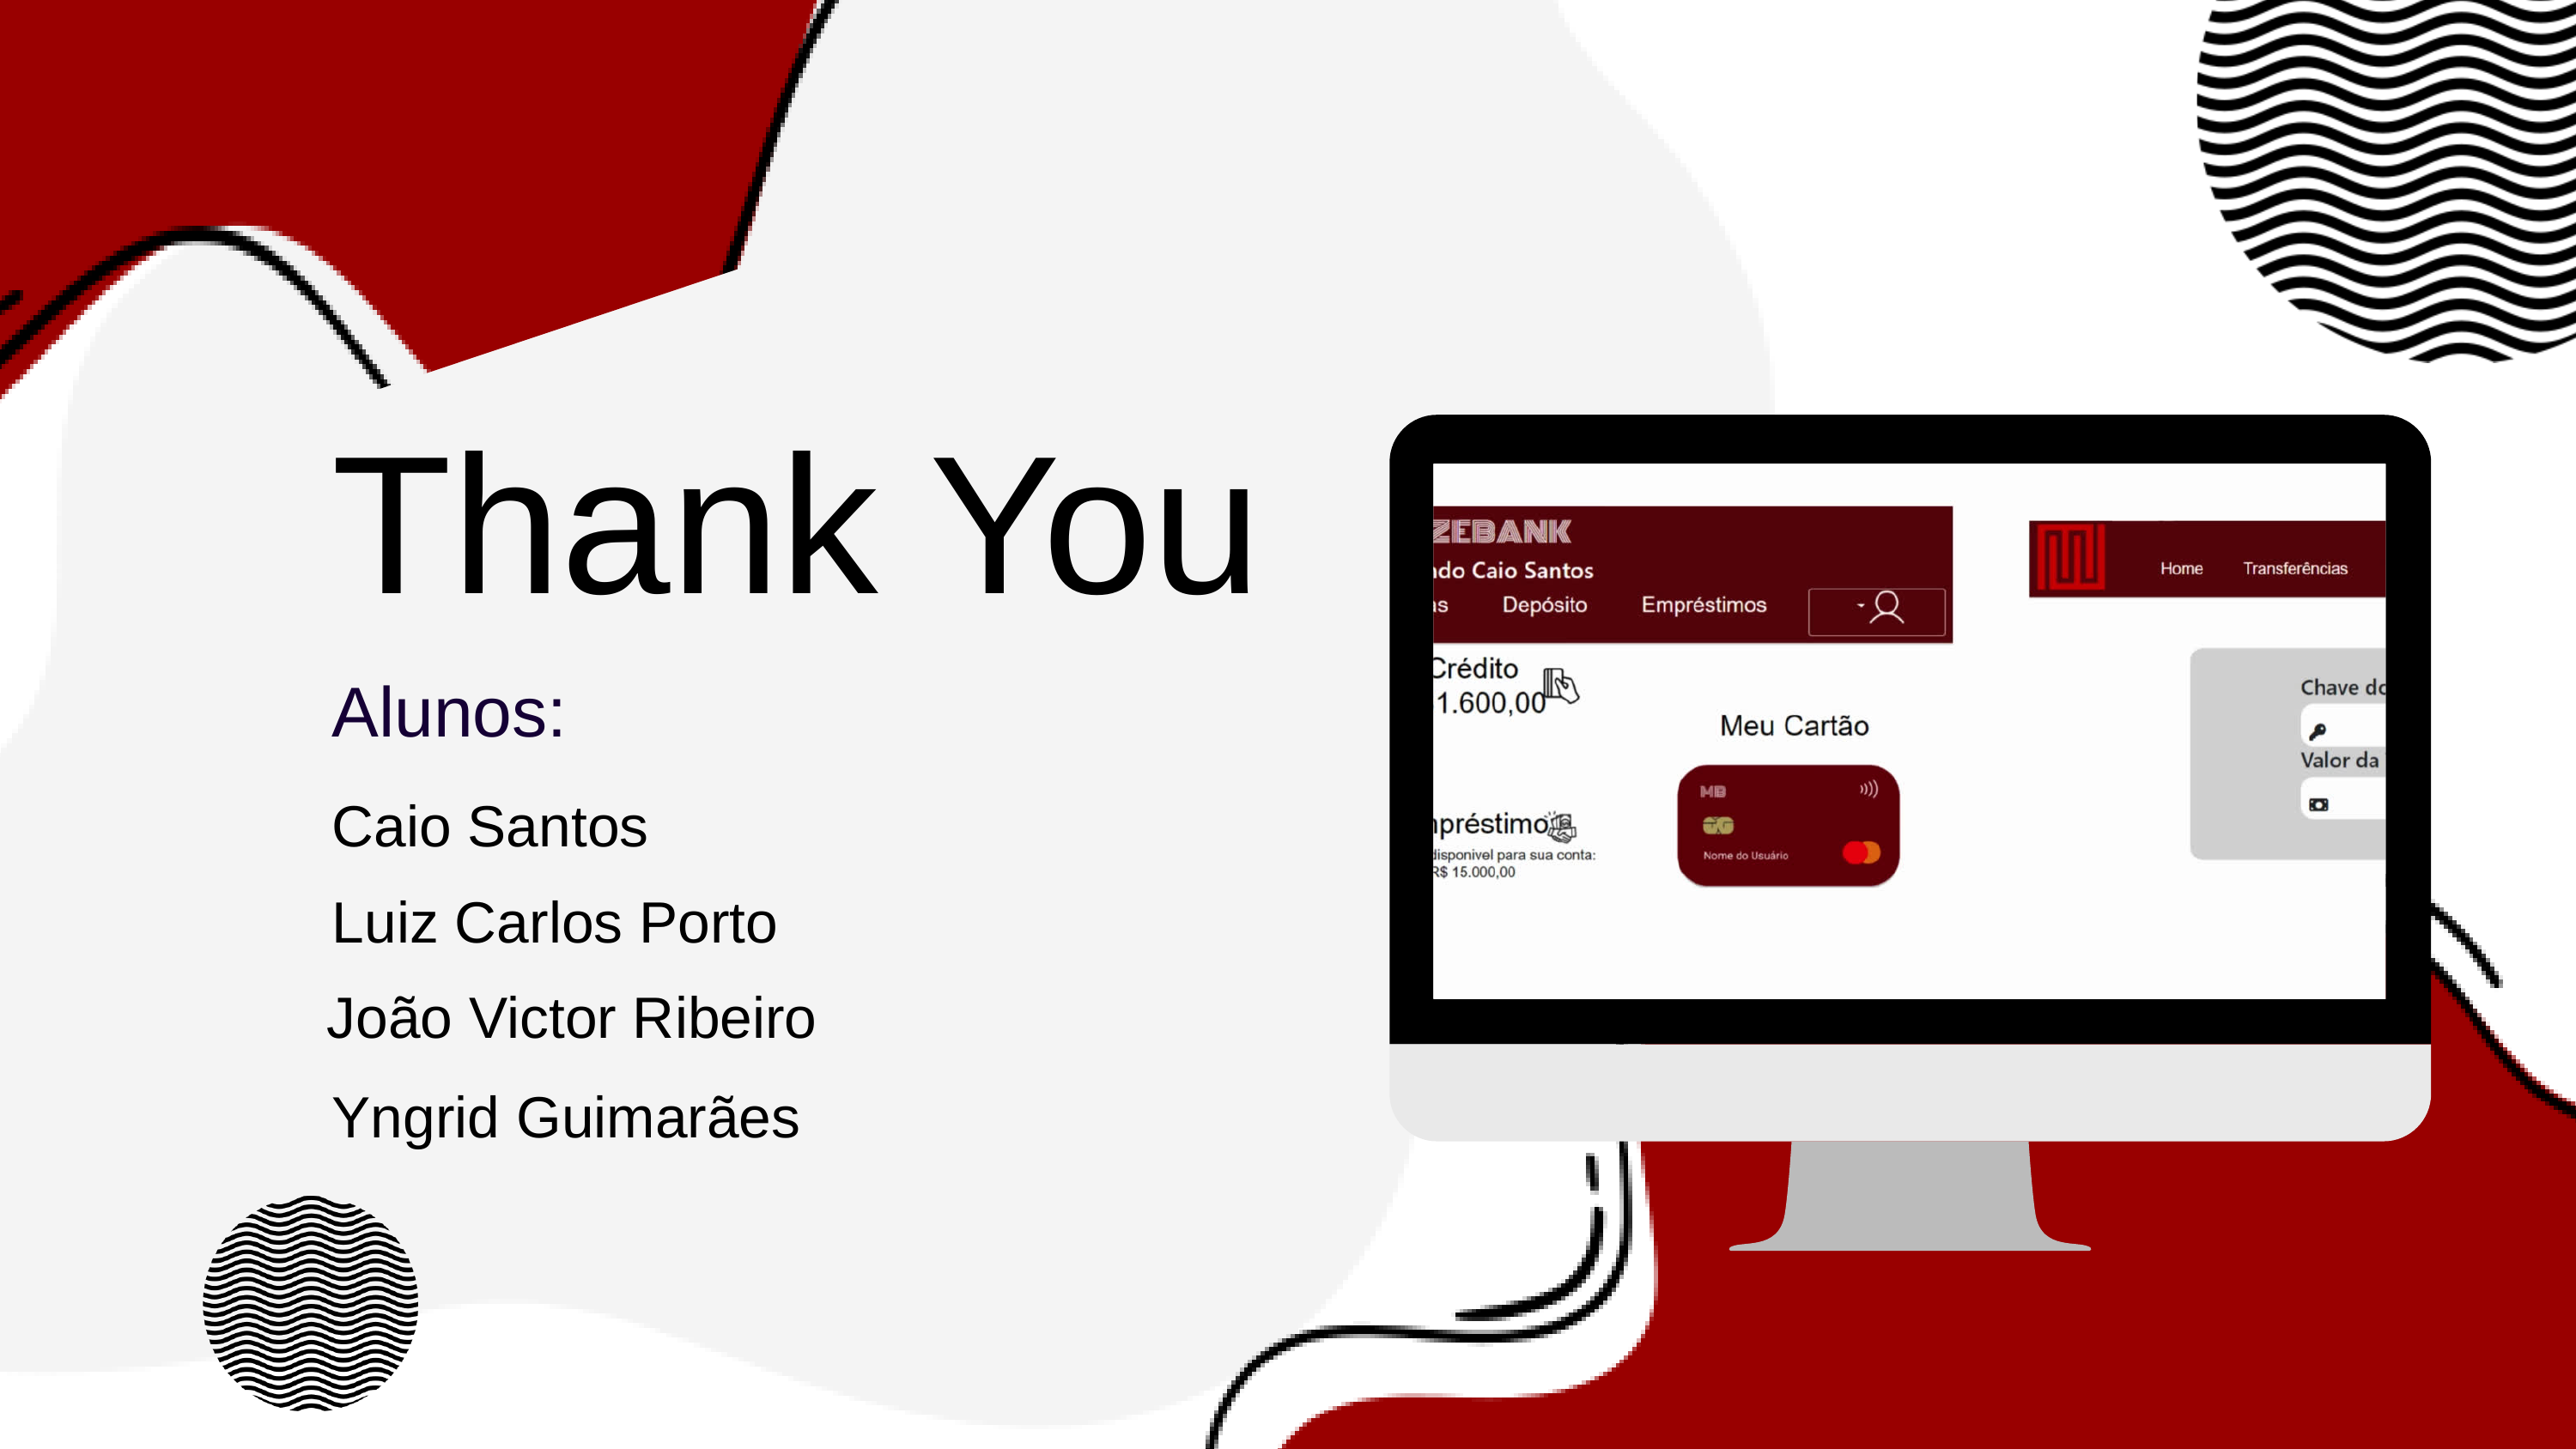

Thank You

Alunos:
Caio Santos

Luiz Carlos Porto

 João Victor Ribeiro

Yngrid Guimarães